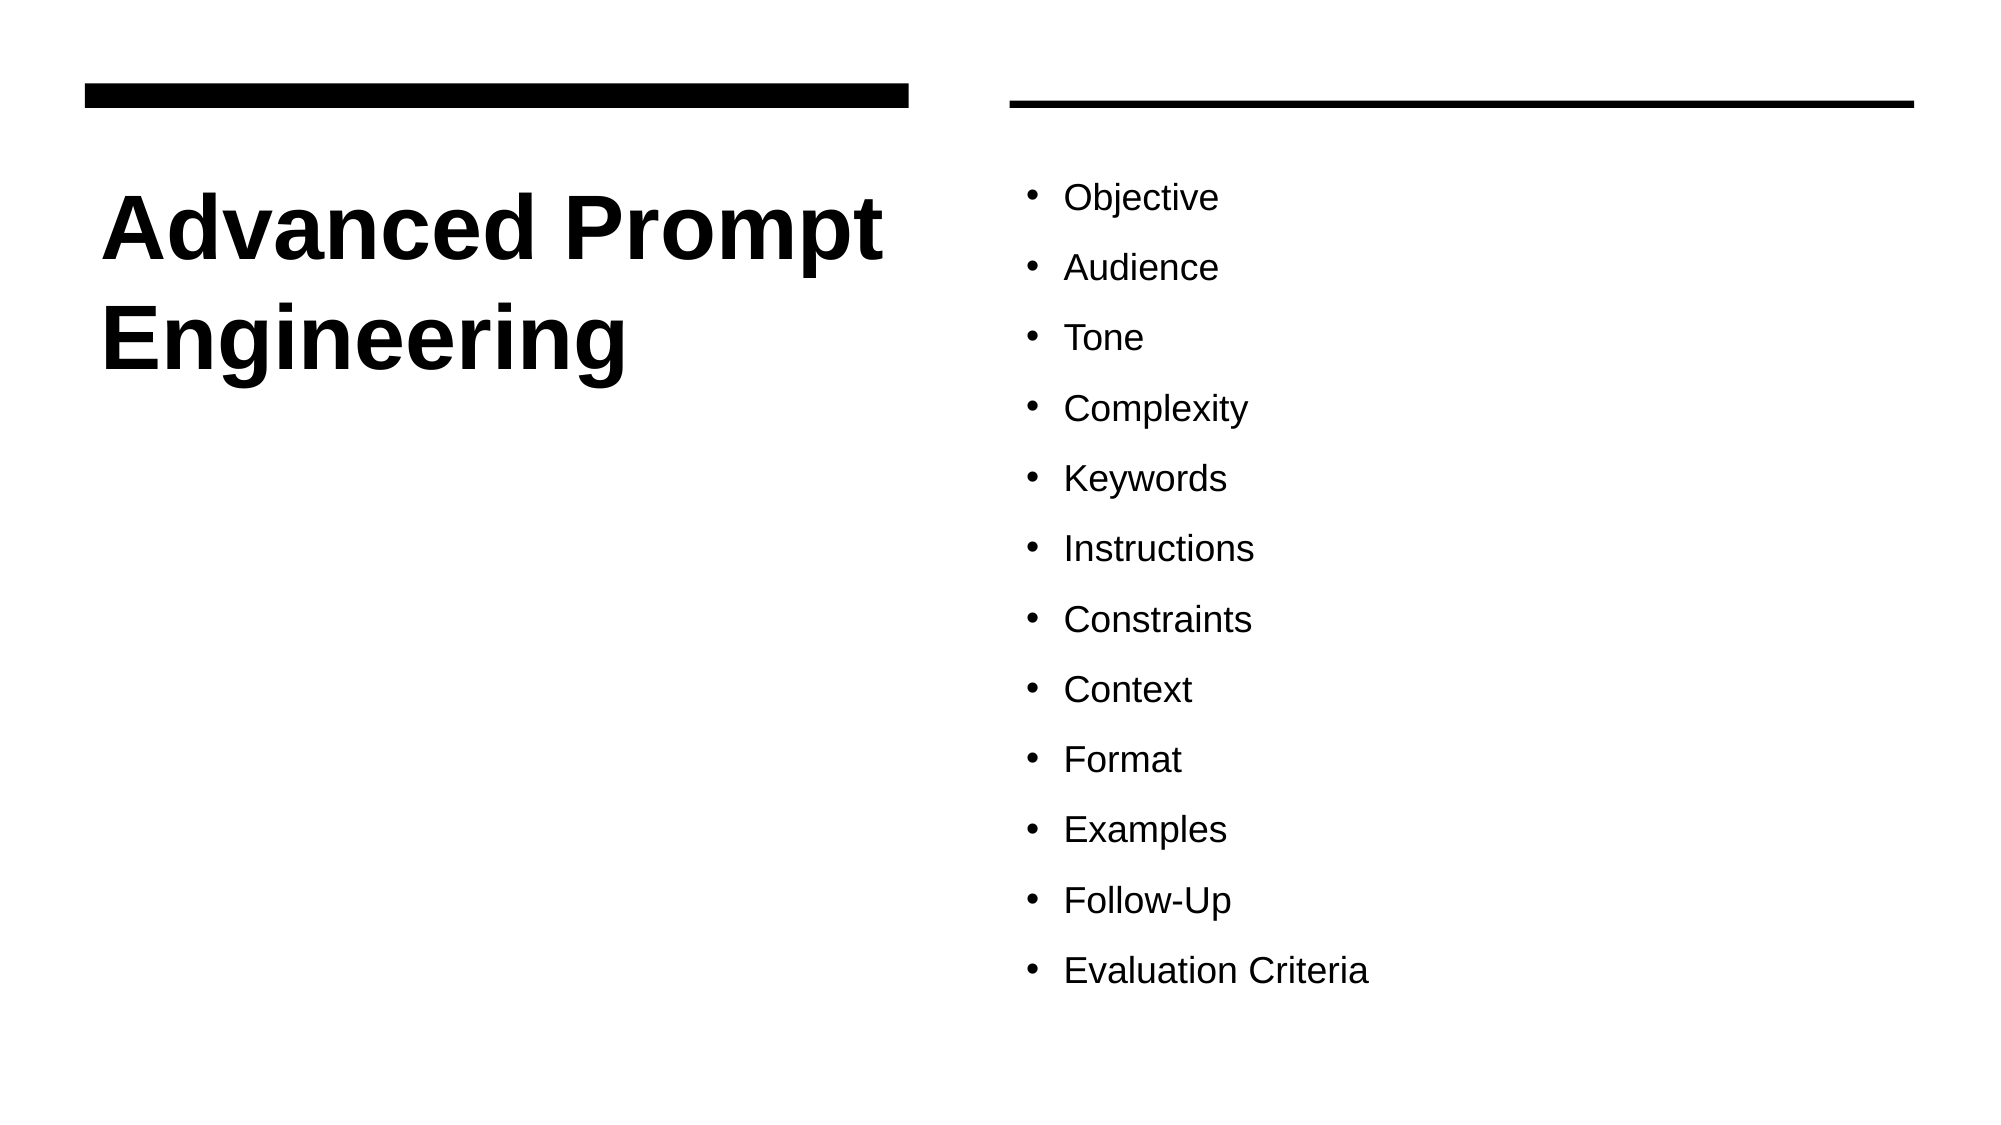

# Advanced Prompt Engineering
Objective
Audience
Tone
Complexity
Keywords
Instructions
Constraints
Context
Format
Examples
Follow-Up
Evaluation Criteria